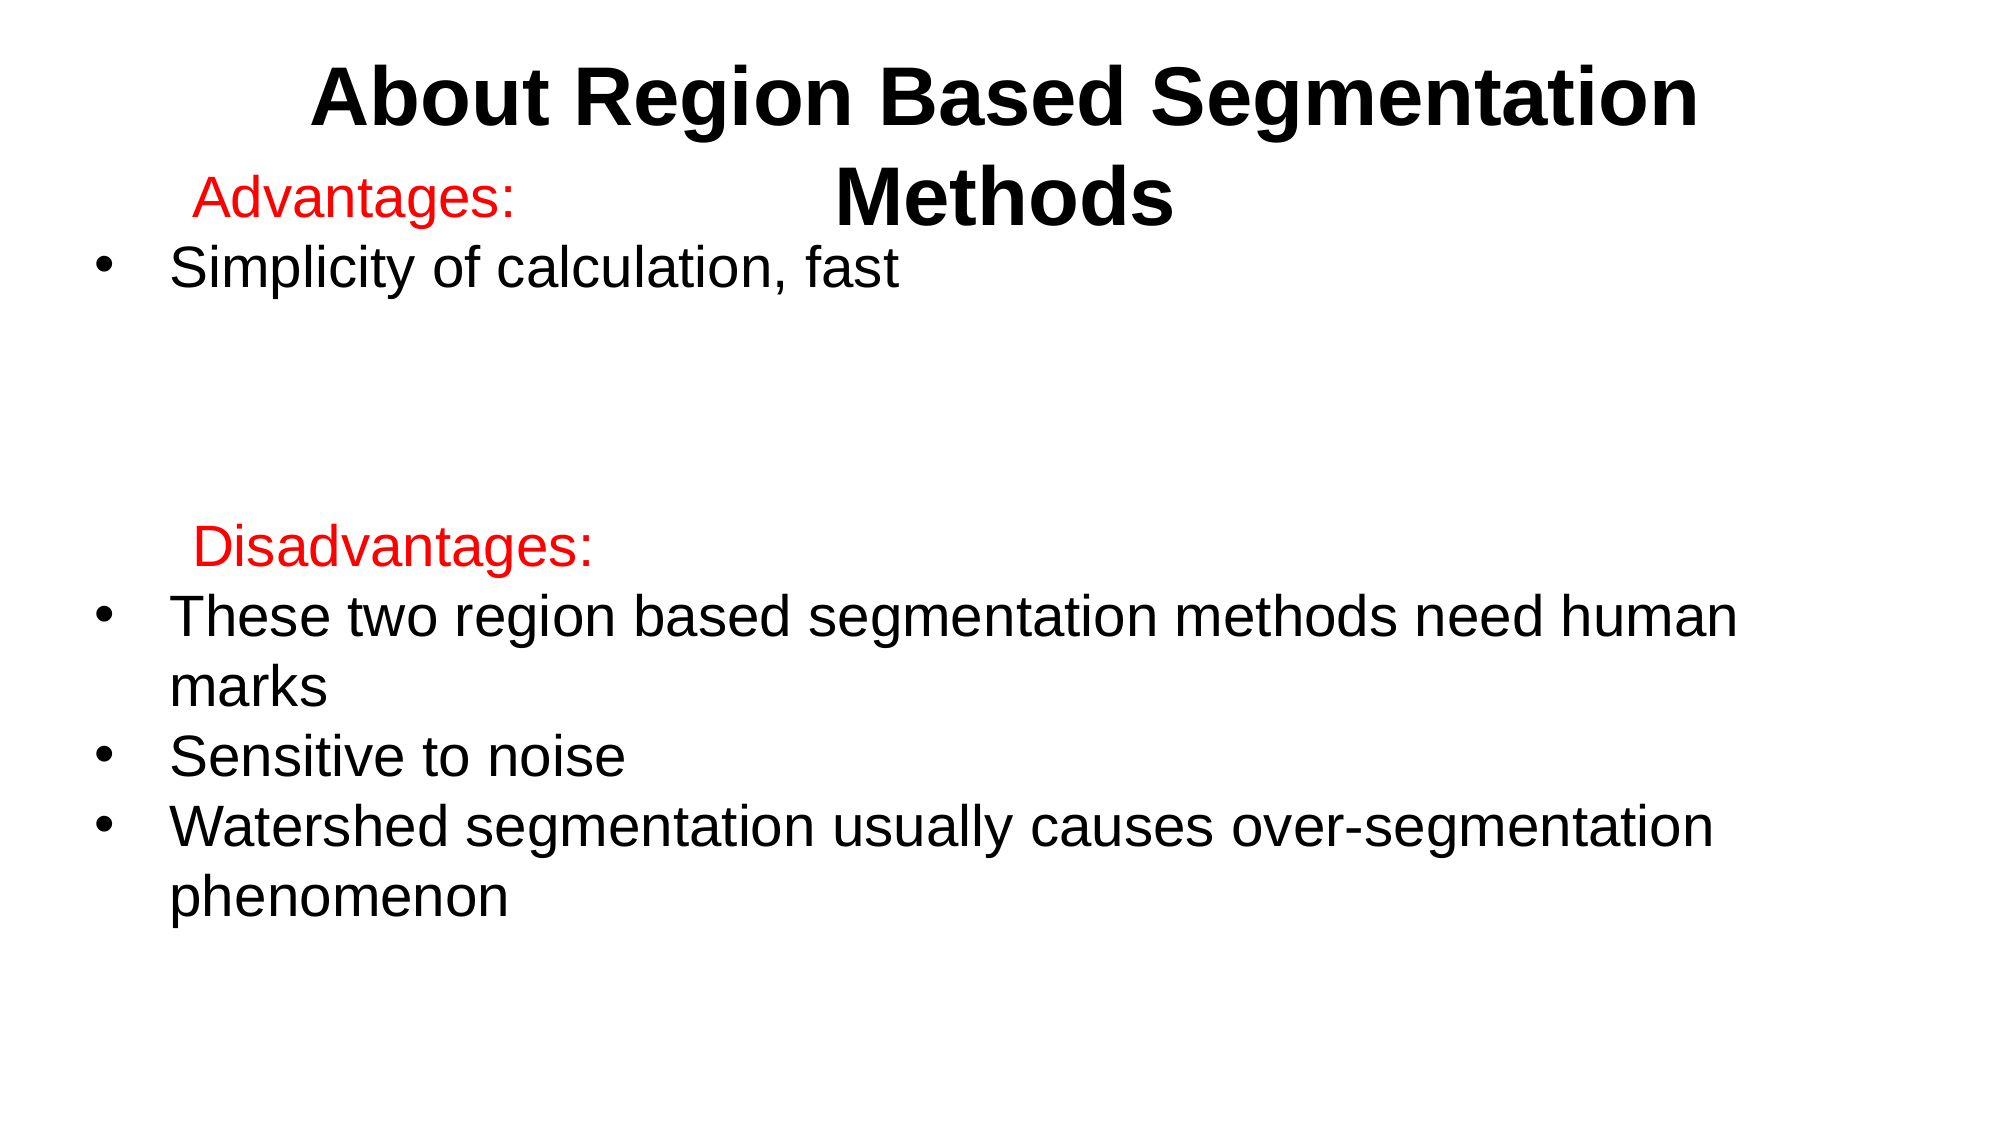

About Region Based Segmentation Methods
      Advantages:
Simplicity of calculation, fast

      Disadvantages:
These two region based segmentation methods need human marks
Sensitive to noise
Watershed segmentation usually causes over-segmentation phenomenon